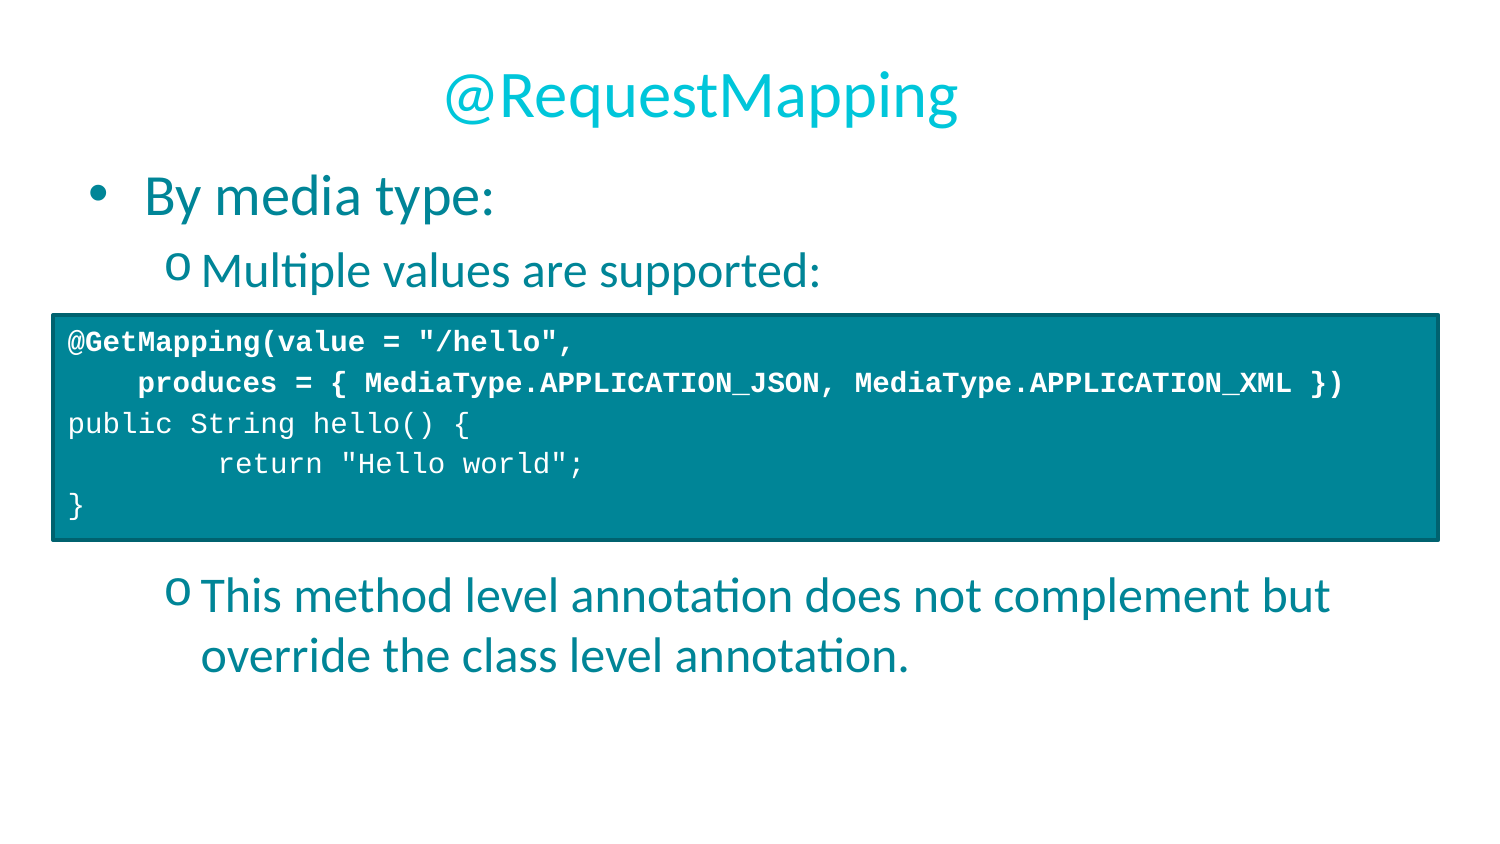

# @RequestMapping
By media type:
Multiple values are supported:
@GetMapping(value = "/hello",
    produces = { MediaType.APPLICATION_JSON, MediaType.APPLICATION_XML })
public String hello() {
	return "Hello world";
}
This method level annotation does not complement but override the class level annotation.